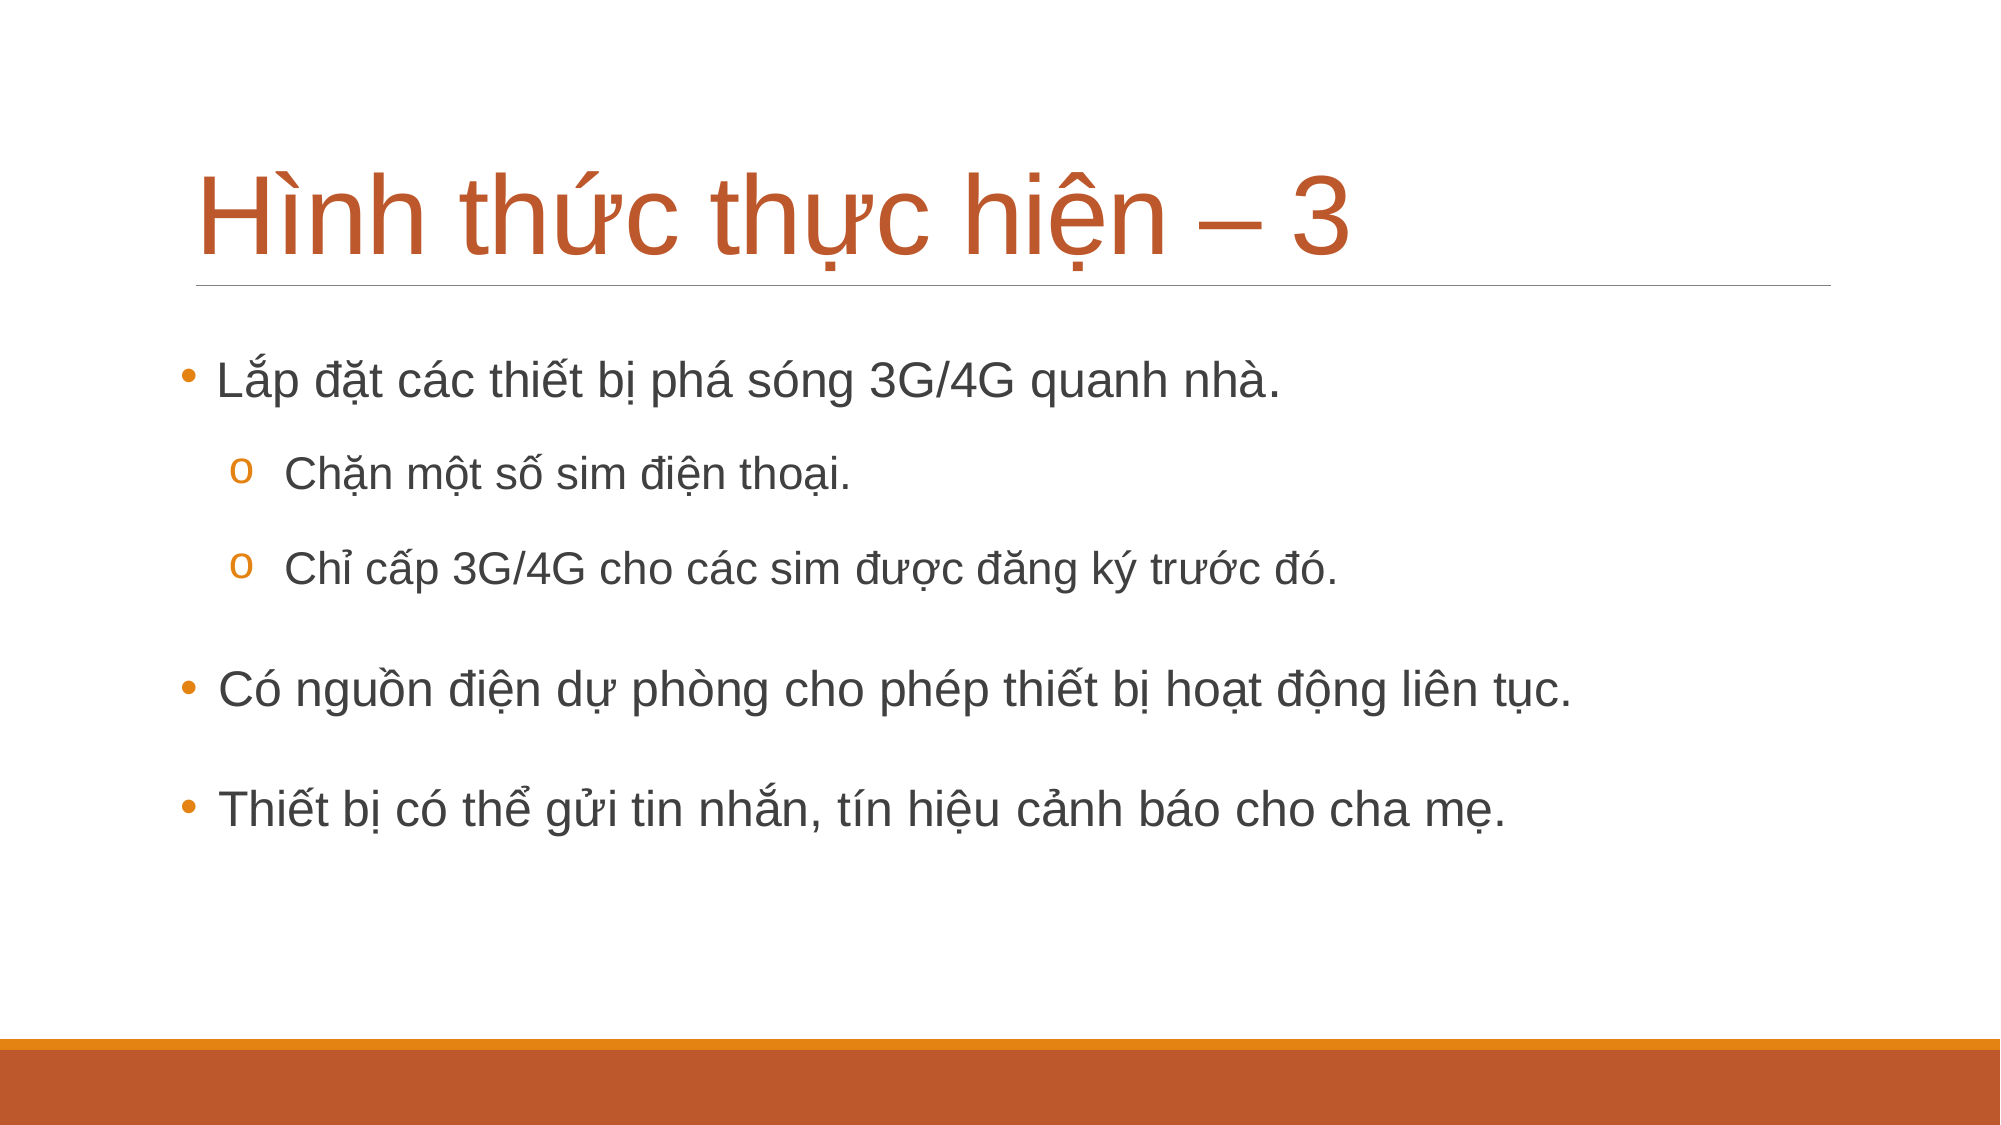

# Hình thức thực hiện – 3
Lắp đặt các thiết bị phá sóng 3G/4G quanh nhà.
Chặn một số sim điện thoại.
Chỉ cấp 3G/4G cho các sim được đăng ký trước đó.
Có nguồn điện dự phòng cho phép thiết bị hoạt động liên tục.
Thiết bị có thể gửi tin nhắn, tín hiệu cảnh báo cho cha mẹ.
26